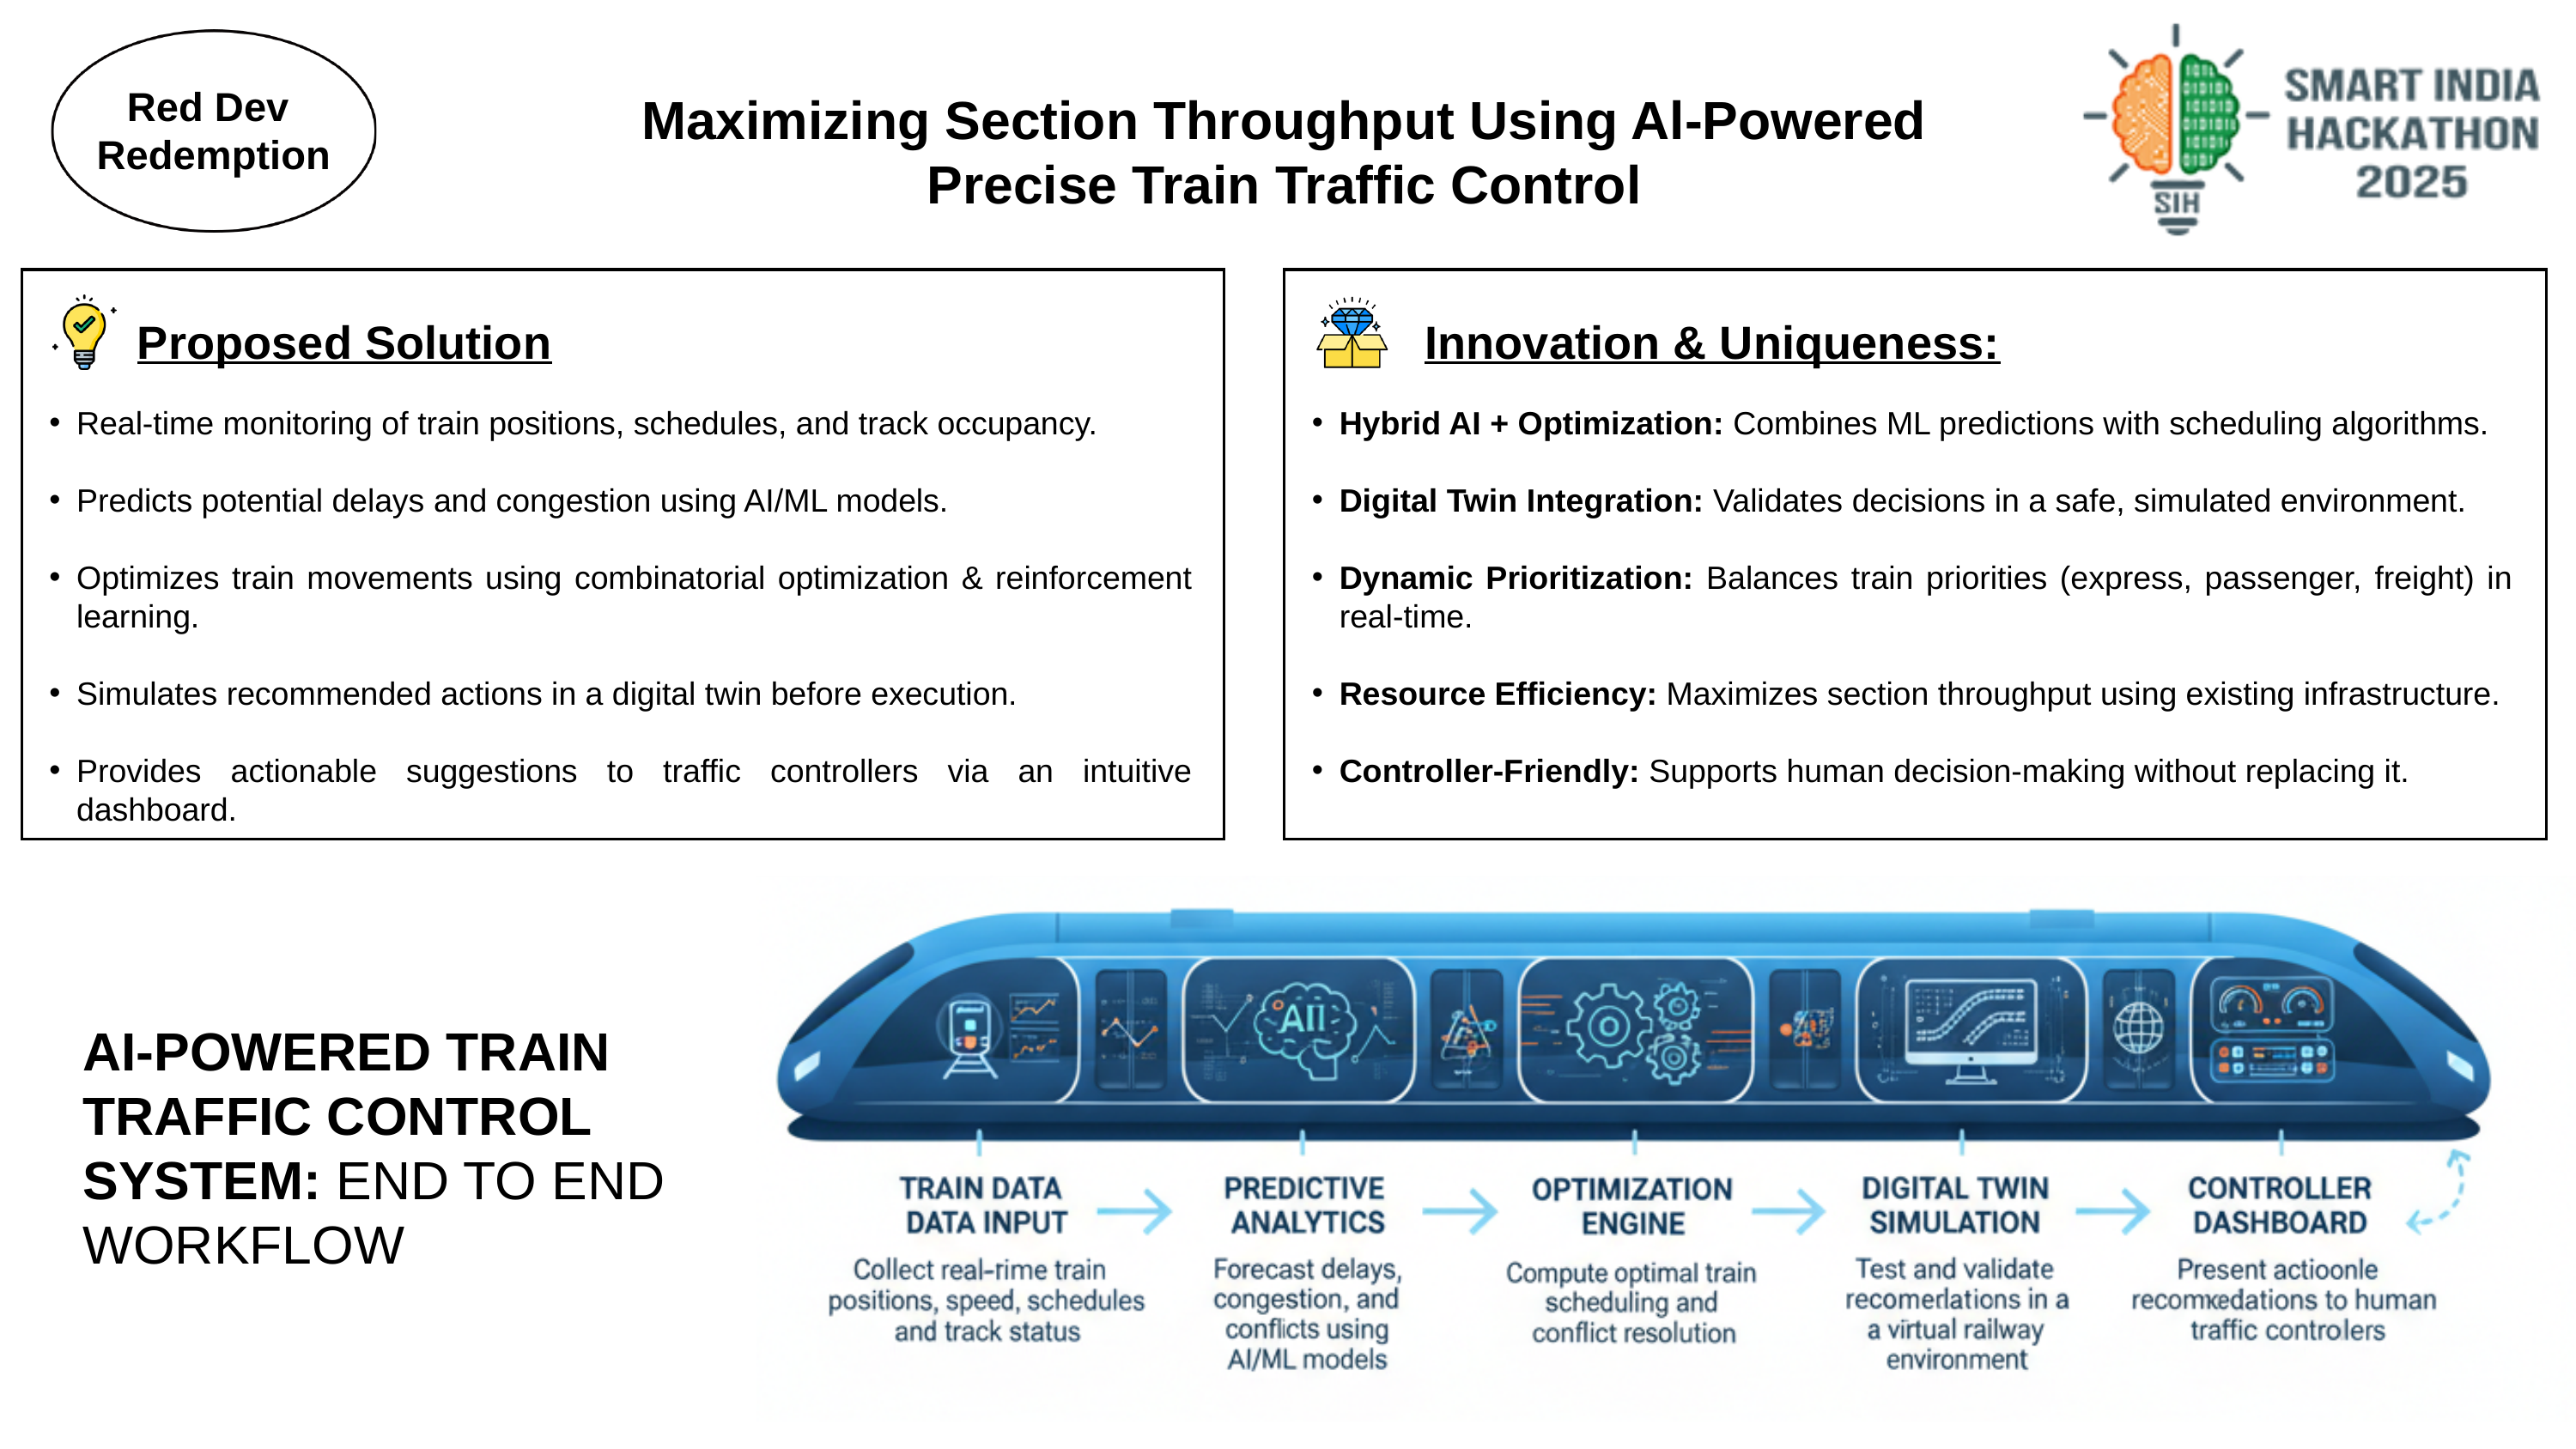

Red Dev
Redemption

Maximizing Section Throughput Using Al-Powered Precise Train Traffic Control

Proposed Solution
Innovation & Uniqueness:
Real-time monitoring of train positions, schedules, and track occupancy.

Predicts potential delays and congestion using AI/ML models.

Optimizes train movements using combinatorial optimization & reinforcement learning.

Simulates recommended actions in a digital twin before execution.

Provides actionable suggestions to traffic controllers via an intuitive dashboard.

Hybrid AI + Optimization: Combines ML predictions with scheduling algorithms.

Digital Twin Integration: Validates decisions in a safe, simulated environment.

Dynamic Prioritization: Balances train priorities (express, passenger, freight) in real-time.

Resource Efficiency: Maximizes section throughput using existing infrastructure.

Controller-Friendly: Supports human decision-making without replacing it.

AI-POWERED TRAIN TRAFFIC CONTROL SYSTEM: END TO END WORKFLOW